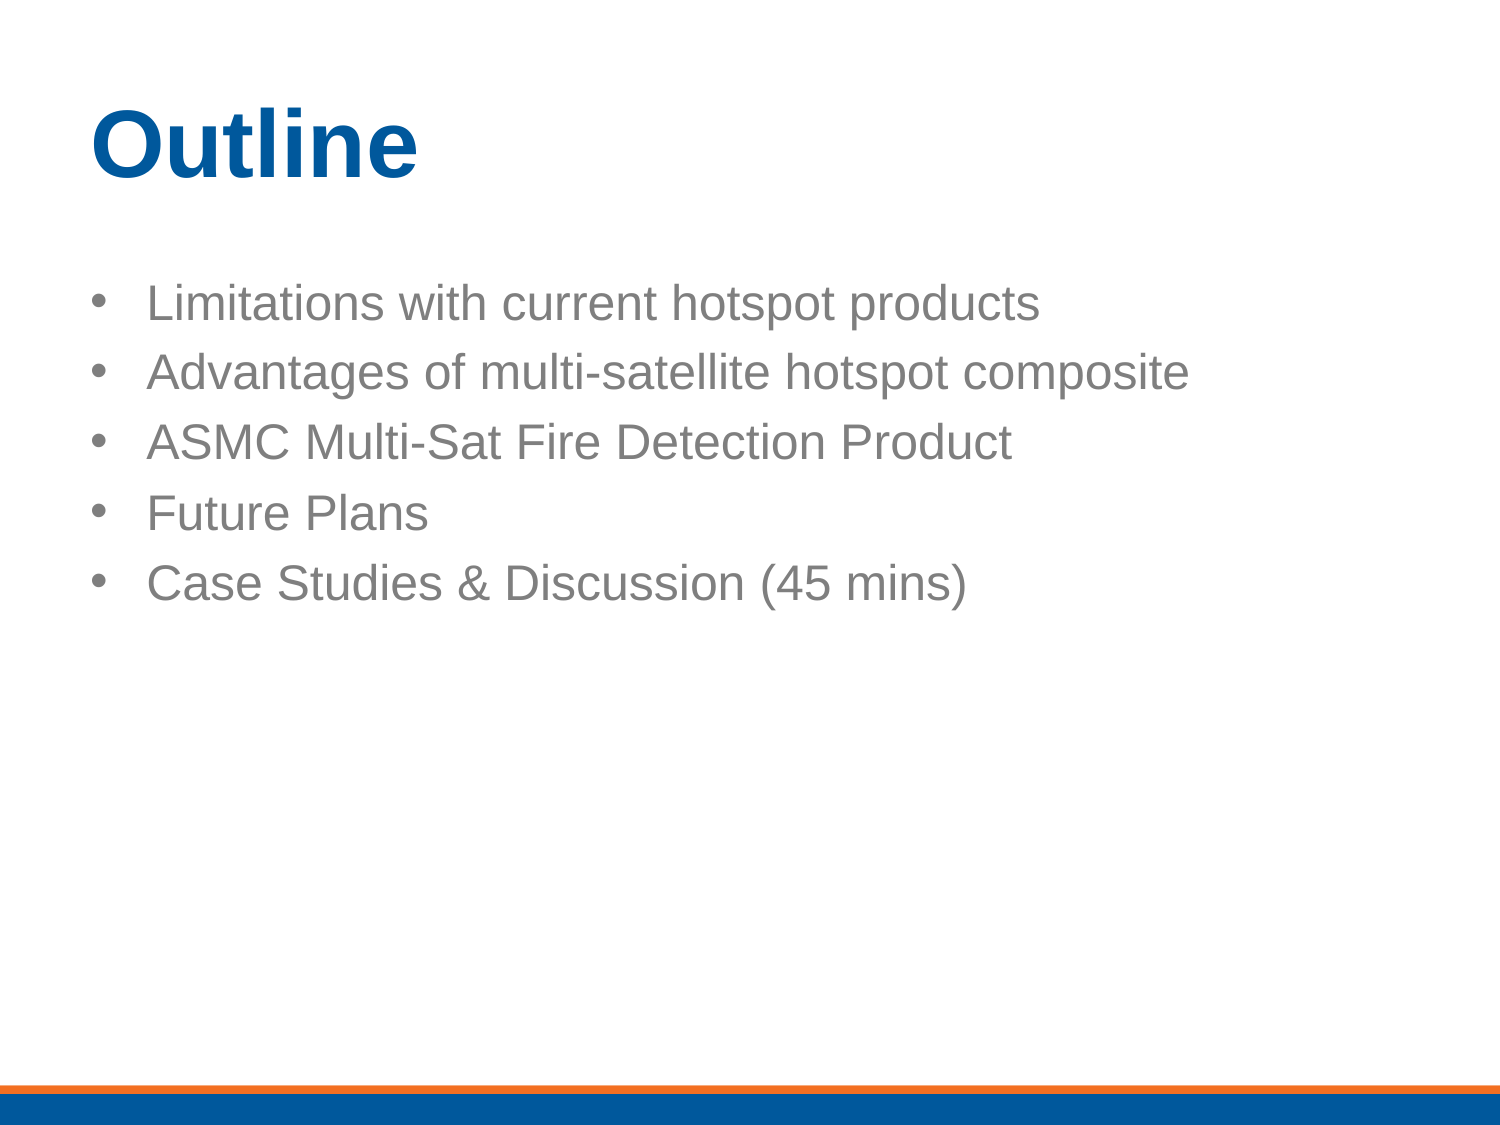

# Outline
Limitations with current hotspot products
Advantages of multi-satellite hotspot composite
ASMC Multi-Sat Fire Detection Product
Future Plans
Case Studies & Discussion (45 mins)